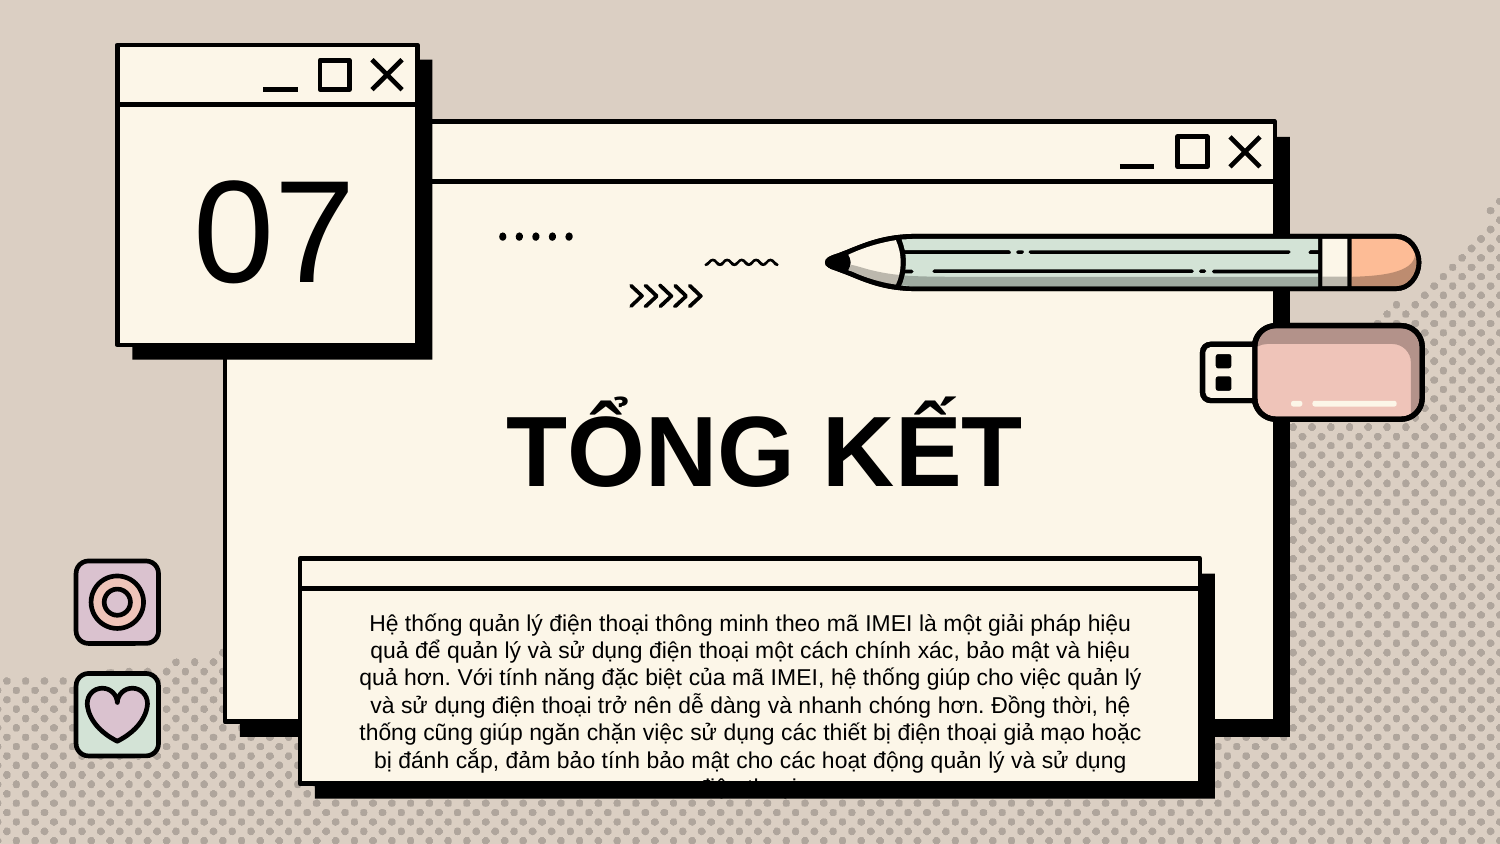

07

# TỔNG KẾT

Hệ thống quản lý điện thoại thông minh theo mã IMEI là một giải pháp hiệu quả để quản lý và sử dụng điện thoại một cách chính xác, bảo mật và hiệu quả hơn. Với tính năng đặc biệt của mã IMEI, hệ thống giúp cho việc quản lý và sử dụng điện thoại trở nên dễ dàng và nhanh chóng hơn. Đồng thời, hệ thống cũng giúp ngăn chặn việc sử dụng các thiết bị điện thoại giả mạo hoặc bị đánh cắp, đảm bảo tính bảo mật cho các hoạt động quản lý và sử dụng điện thoại.

- Tích hợp tính năng phân tích dữ liệu: Sử dụng các công nghệ trí tuệ nhân tạo để phát hiện các xu hướng và mô hình về việc sử dụng điện thoại của người dùng. Các mô hình này có thể được sử dụng để đưa ra các dự đoán về việc sử dụng điện thoại và đề xuất các giải pháp quản lý phù hợp. Tích hợp các công cụ phân tích dữ liệu để phân tích các dữ liệu về việc sử dụng điện thoại của người dùng, bao gồm thời gian sử dụng, số lần bật/tắt điện thoại, các ứng dụng được sử dụng nhiều nhất, lượng dữ liệu được sử dụng và nhiều thông tin khác. Từ đó, người quản lý có thể đánh giá tình trạng sử dụng điện thoại của người dùng và đưa ra các phương án phù hợp.
- Phát triển ứng dụng di động: Phát triển các ứng dụng di động cho hệ thống quản lý, cho phép người dùng có thể sử dụng hệ thống trên thiết bị điện thoại thông minh cá nhân. Tích hợp tính năng nhận diện khuôn mặt hoặc vân tay để bảo vệ thông tin cá nhân của người dùng.